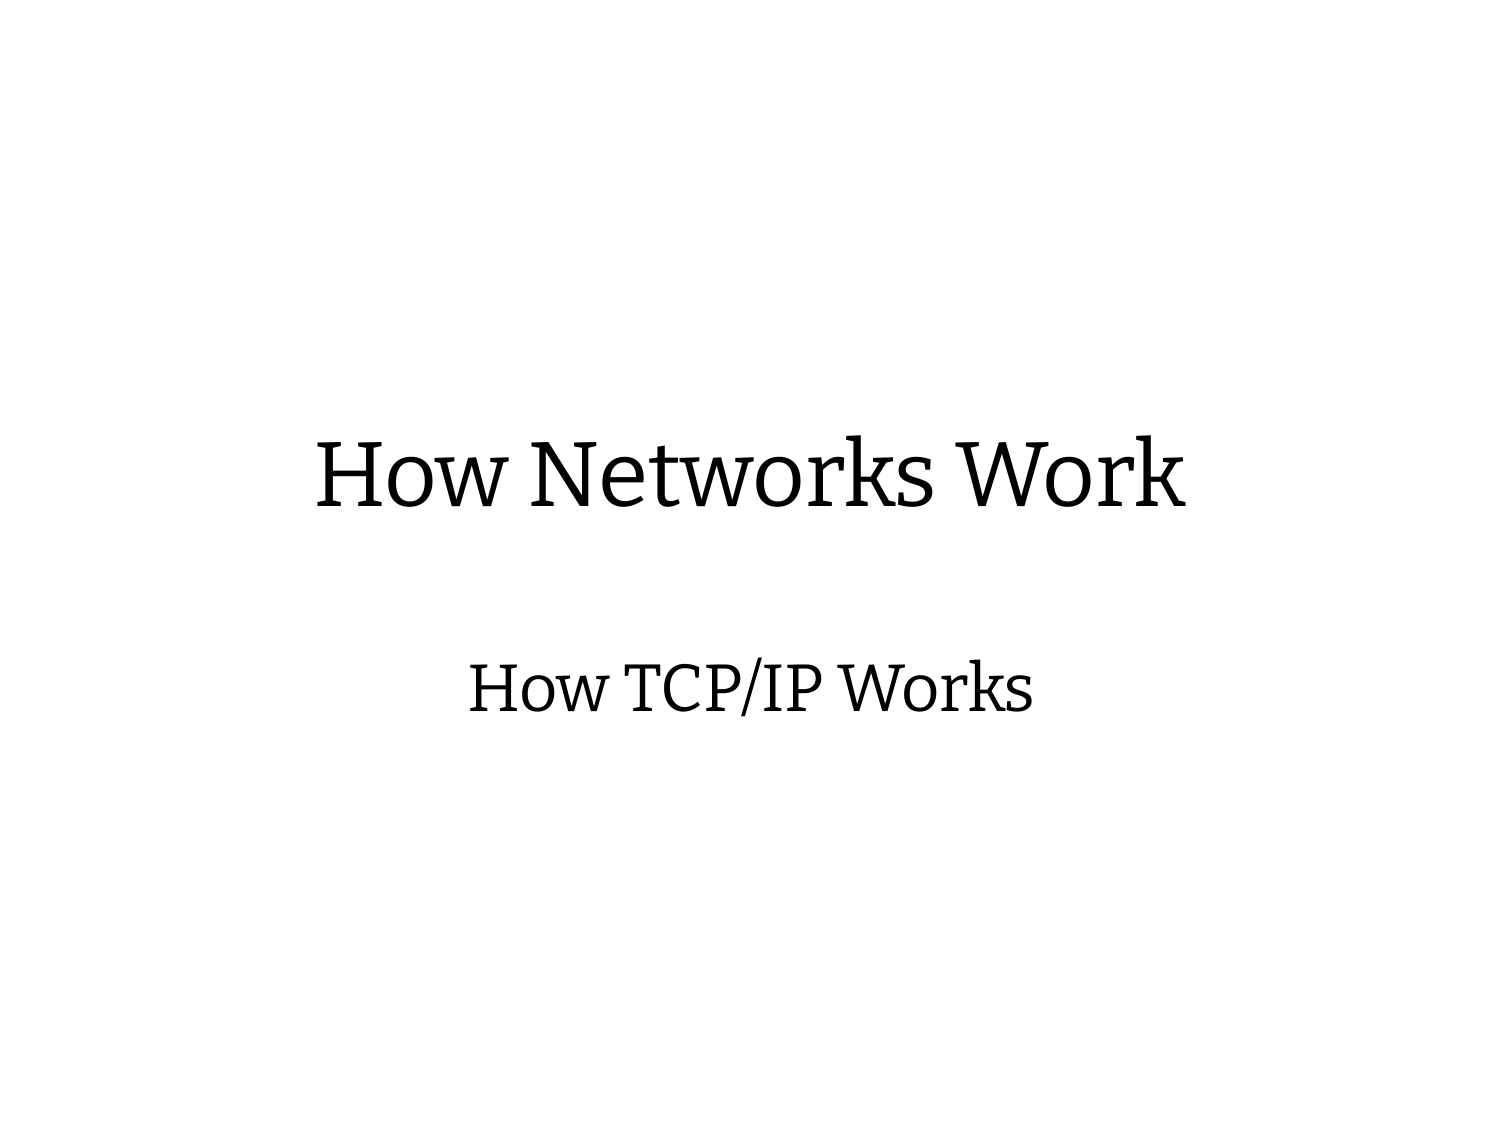

# How Networks Work
How TCP/IP Works